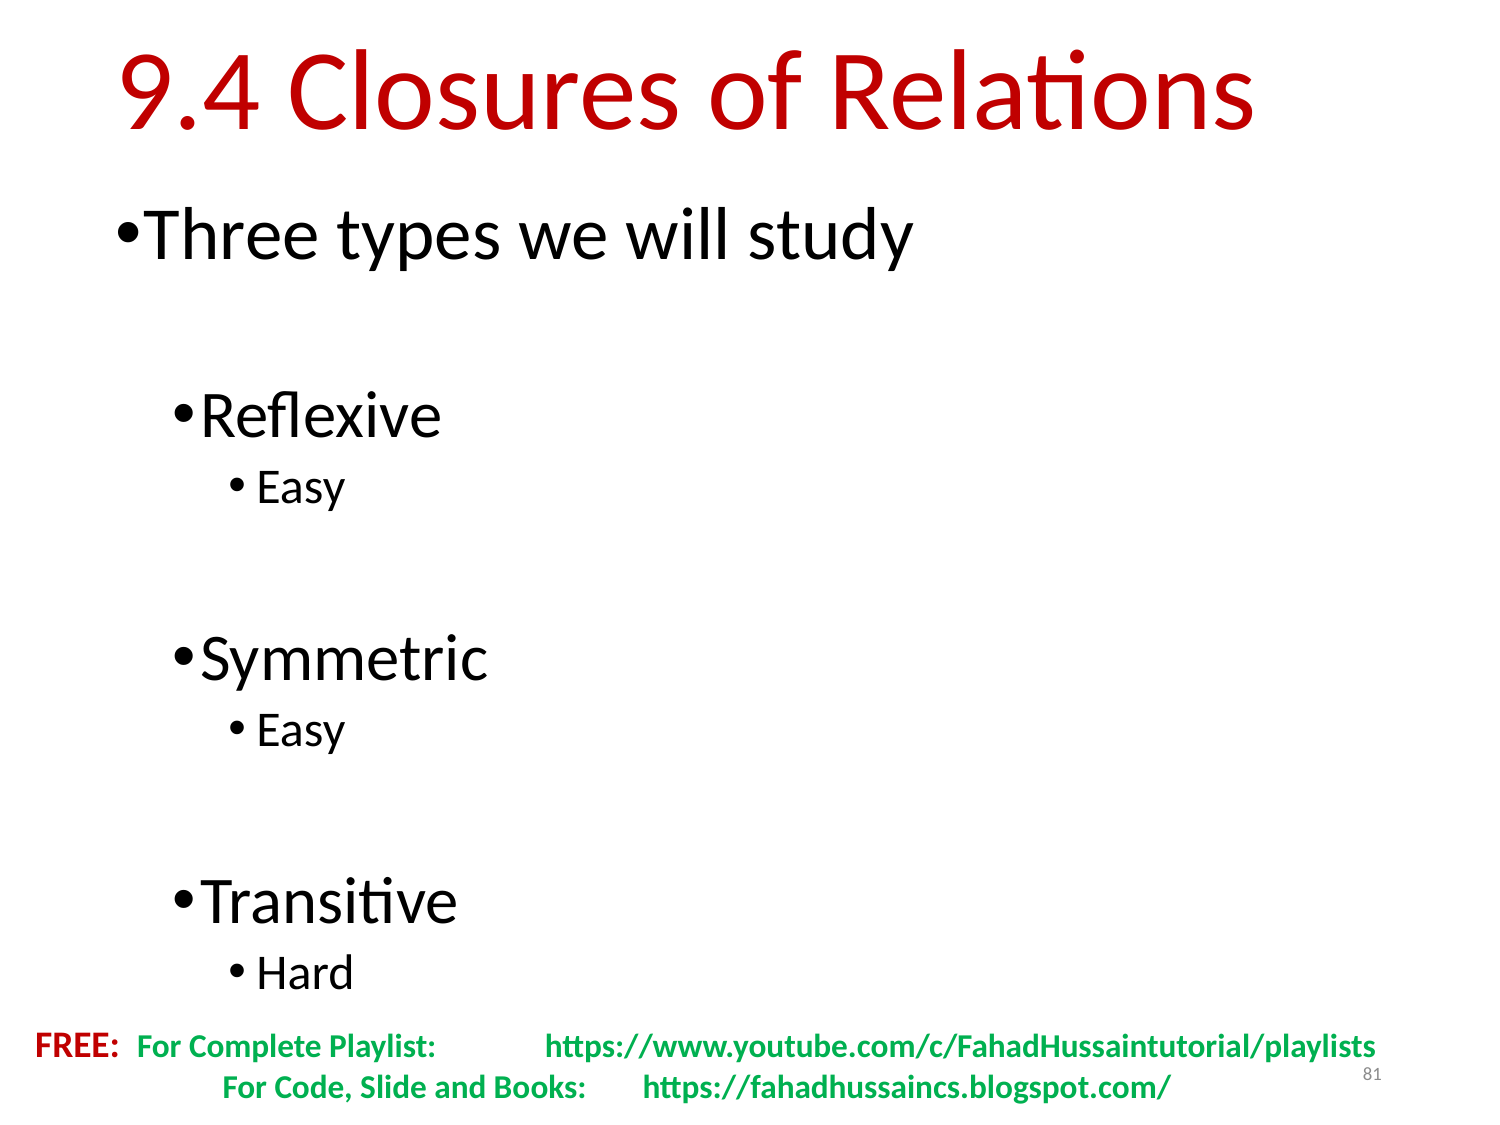

# 9.4 Closures of Relations
Three types we will study

Reflexive
Easy

Symmetric
Easy

Transitive
Hard
FREE:  For Complete Playlist: 	        https://www.youtube.com/c/FahadHussaintutorial/playlists
	     For Code, Slide and Books:	 https://fahadhussaincs.blogspot.com/
81